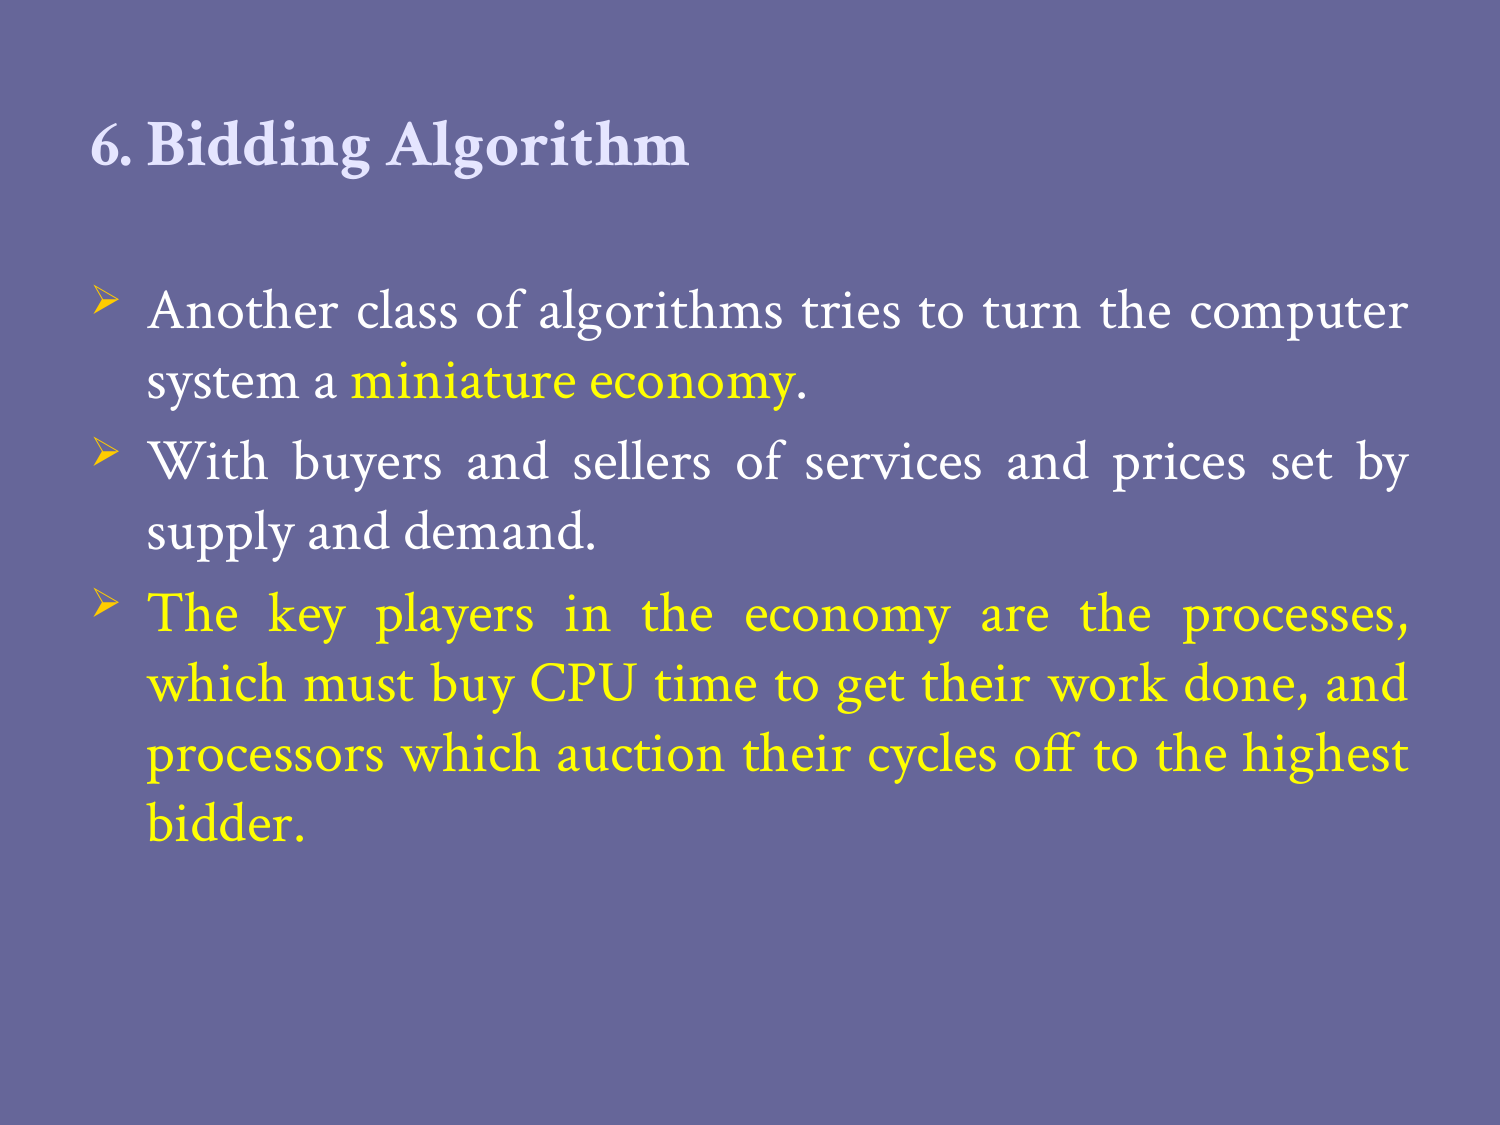

6. Bidding Algorithm
Another class of algorithms tries to turn the computer system a miniature economy.
With buyers and sellers of services and prices set by supply and demand.
The key players in the economy are the processes, which must buy CPU time to get their work done, and processors which auction their cycles off to the highest bidder.